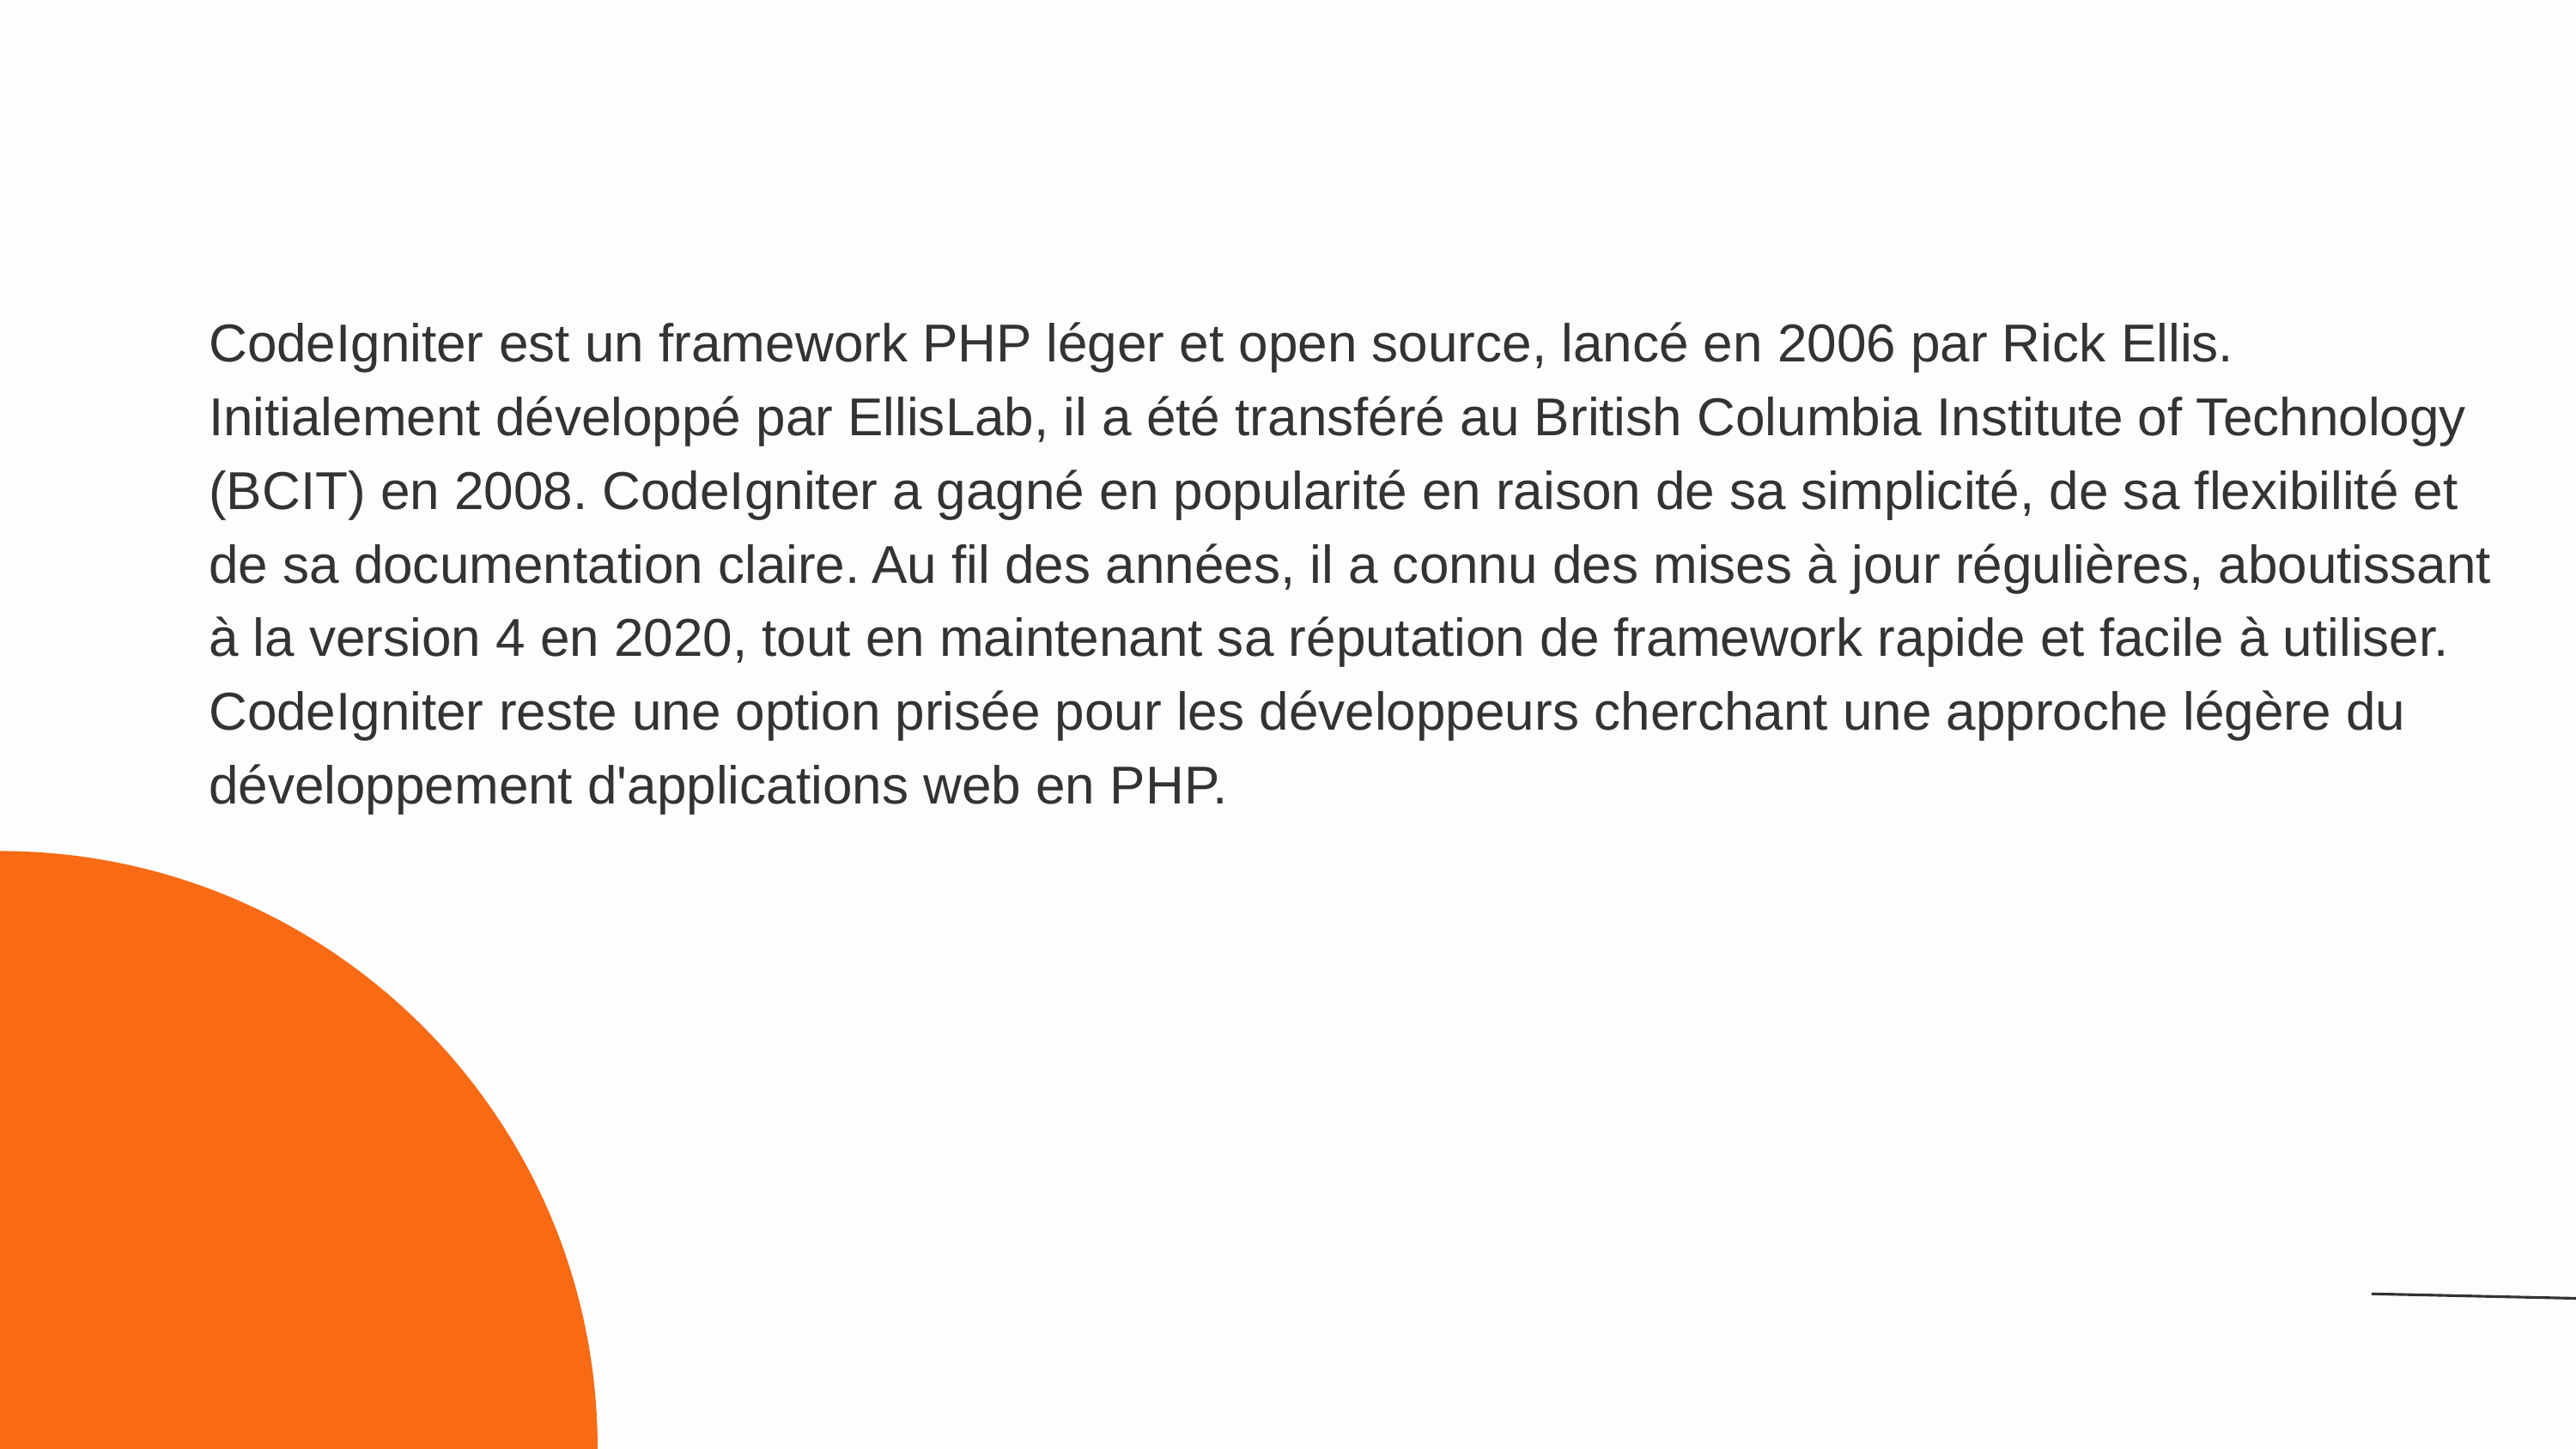

CodeIgniter est un framework PHP léger et open source, lancé en 2006 par Rick Ellis. Initialement développé par EllisLab, il a été transféré au British Columbia Institute of Technology (BCIT) en 2008. CodeIgniter a gagné en popularité en raison de sa simplicité, de sa flexibilité et de sa documentation claire. Au fil des années, il a connu des mises à jour régulières, aboutissant à la version 4 en 2020, tout en maintenant sa réputation de framework rapide et facile à utiliser. CodeIgniter reste une option prisée pour les développeurs cherchant une approche légère du développement d'applications web en PHP.